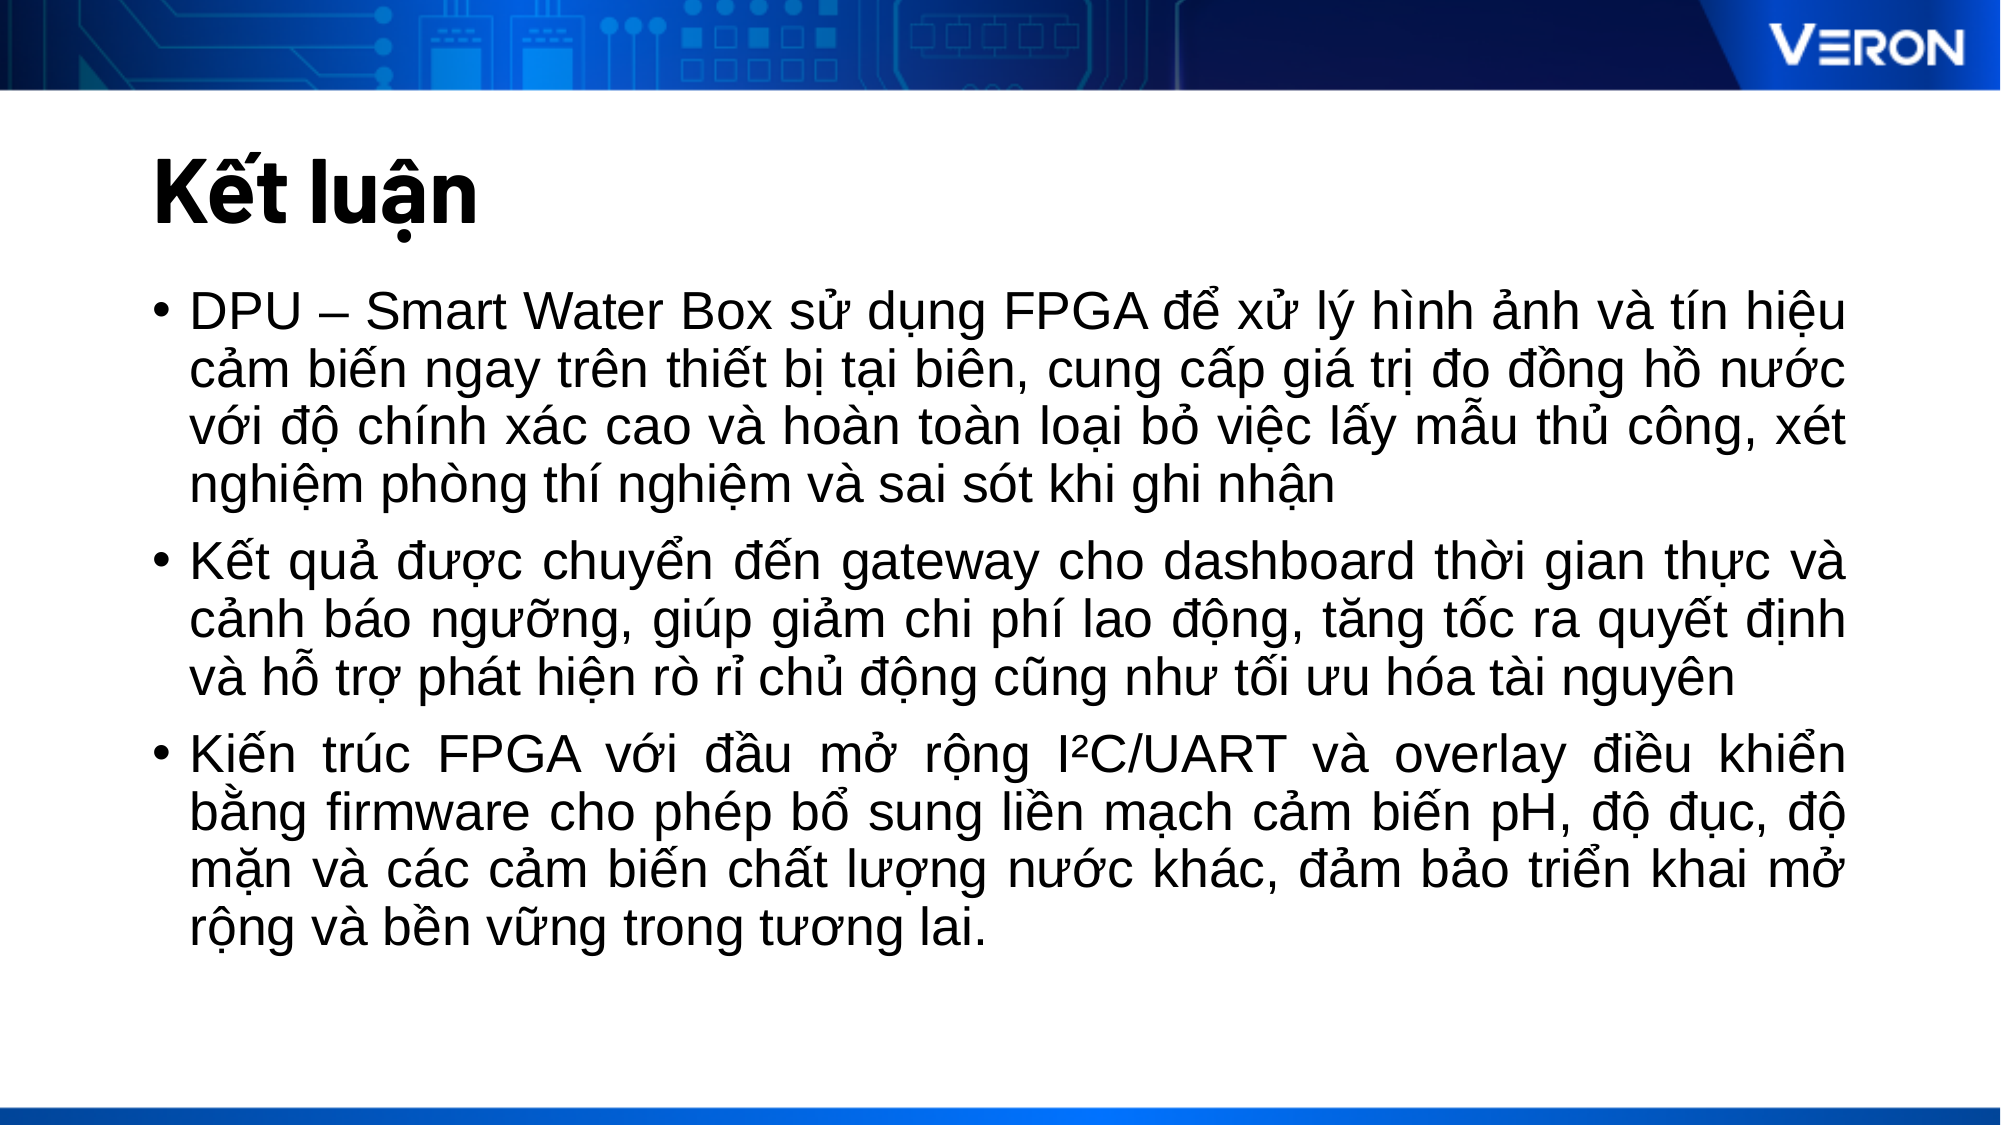

# Kết luận
DPU – Smart Water Box sử dụng FPGA để xử lý hình ảnh và tín hiệu cảm biến ngay trên thiết bị tại biên, cung cấp giá trị đo đồng hồ nước với độ chính xác cao và hoàn toàn loại bỏ việc lấy mẫu thủ công, xét nghiệm phòng thí nghiệm và sai sót khi ghi nhận
Kết quả được chuyển đến gateway cho dashboard thời gian thực và cảnh báo ngưỡng, giúp giảm chi phí lao động, tăng tốc ra quyết định và hỗ trợ phát hiện rò rỉ chủ động cũng như tối ưu hóa tài nguyên
Kiến trúc FPGA với đầu mở rộng I²C/UART và overlay điều khiển bằng firmware cho phép bổ sung liền mạch cảm biến pH, độ đục, độ mặn và các cảm biến chất lượng nước khác, đảm bảo triển khai mở rộng và bền vững trong tương lai.